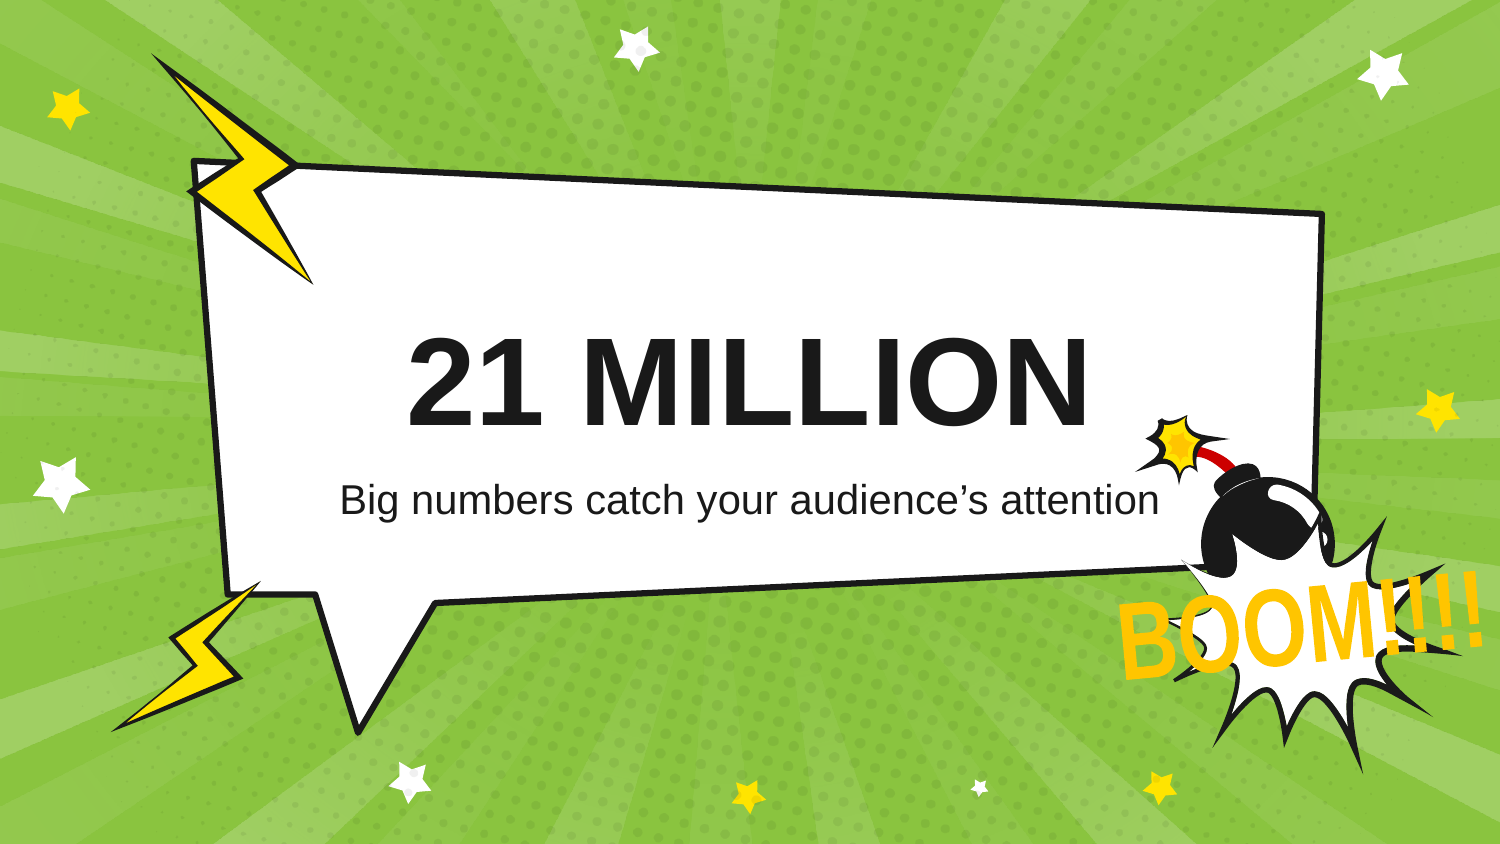

# 21 MILLION

BOOM!!!!
Big numbers catch your audience’s attention